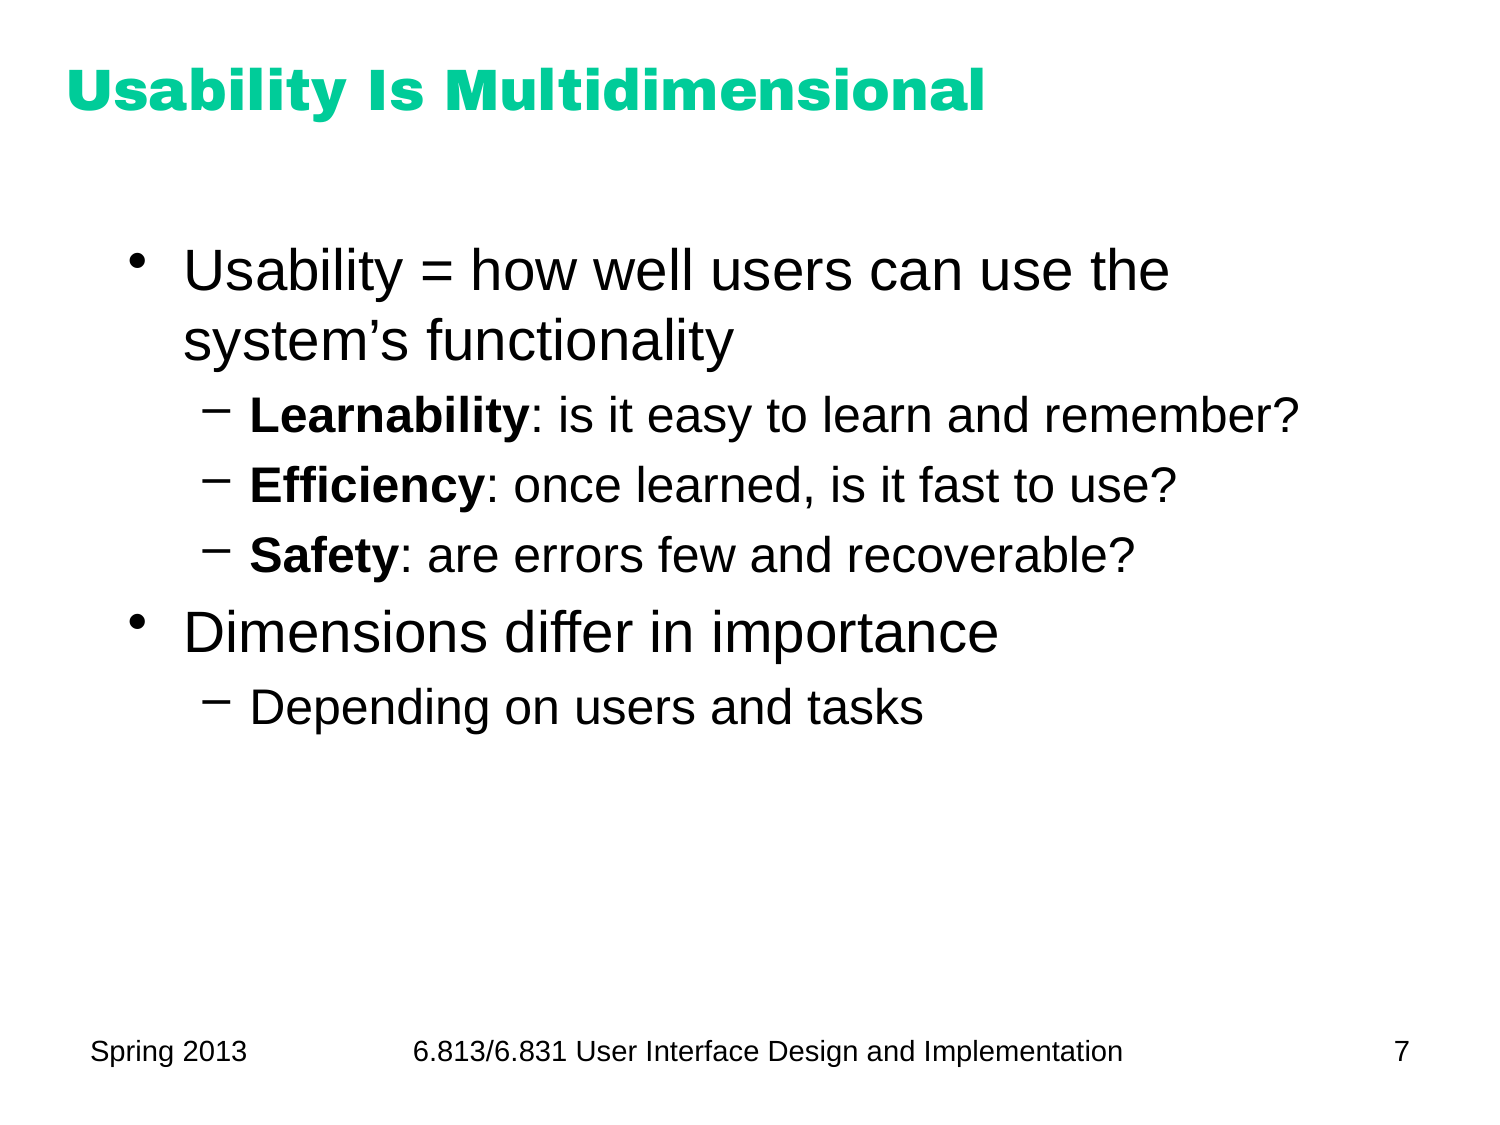

# Usability Is Multidimensional
Usability = how well users can use the system’s functionality
Learnability: is it easy to learn and remember?
Efficiency: once learned, is it fast to use?
Safety: are errors few and recoverable?
Dimensions differ in importance
Depending on users and tasks
Spring 2013
6.813/6.831 User Interface Design and Implementation
7